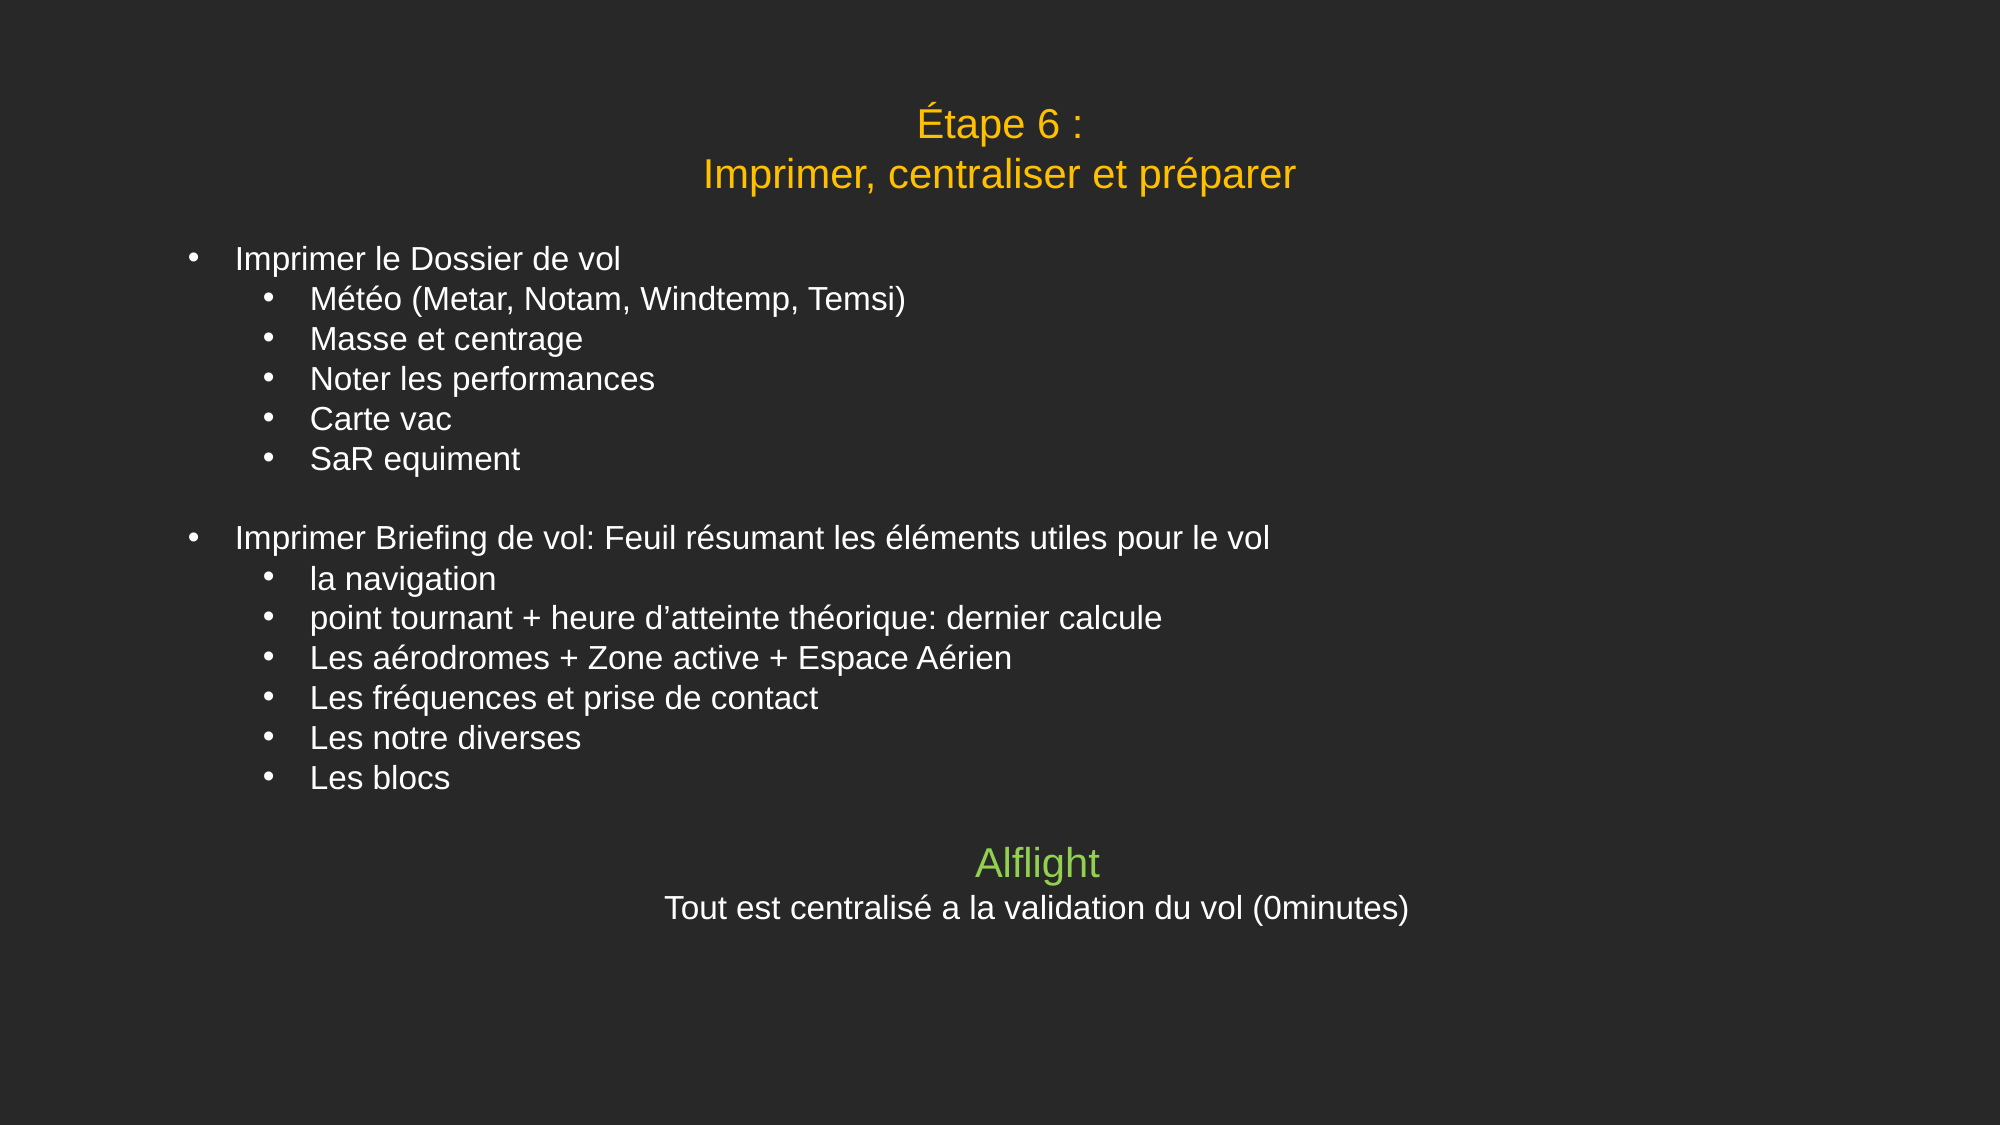

Étape 6 :
Imprimer, centraliser et préparer

Imprimer le Dossier de vol
Météo (Metar, Notam, Windtemp, Temsi)
Masse et centrage
Noter les performances
Carte vac
SaR equiment

Imprimer Briefing de vol: Feuil résumant les éléments utiles pour le vol
la navigation
point tournant + heure d’atteinte théorique: dernier calcule
Les aérodromes + Zone active + Espace Aérien
Les fréquences et prise de contact
Les notre diverses
Les blocs

Alflight
Tout est centralisé a la validation du vol (0minutes)